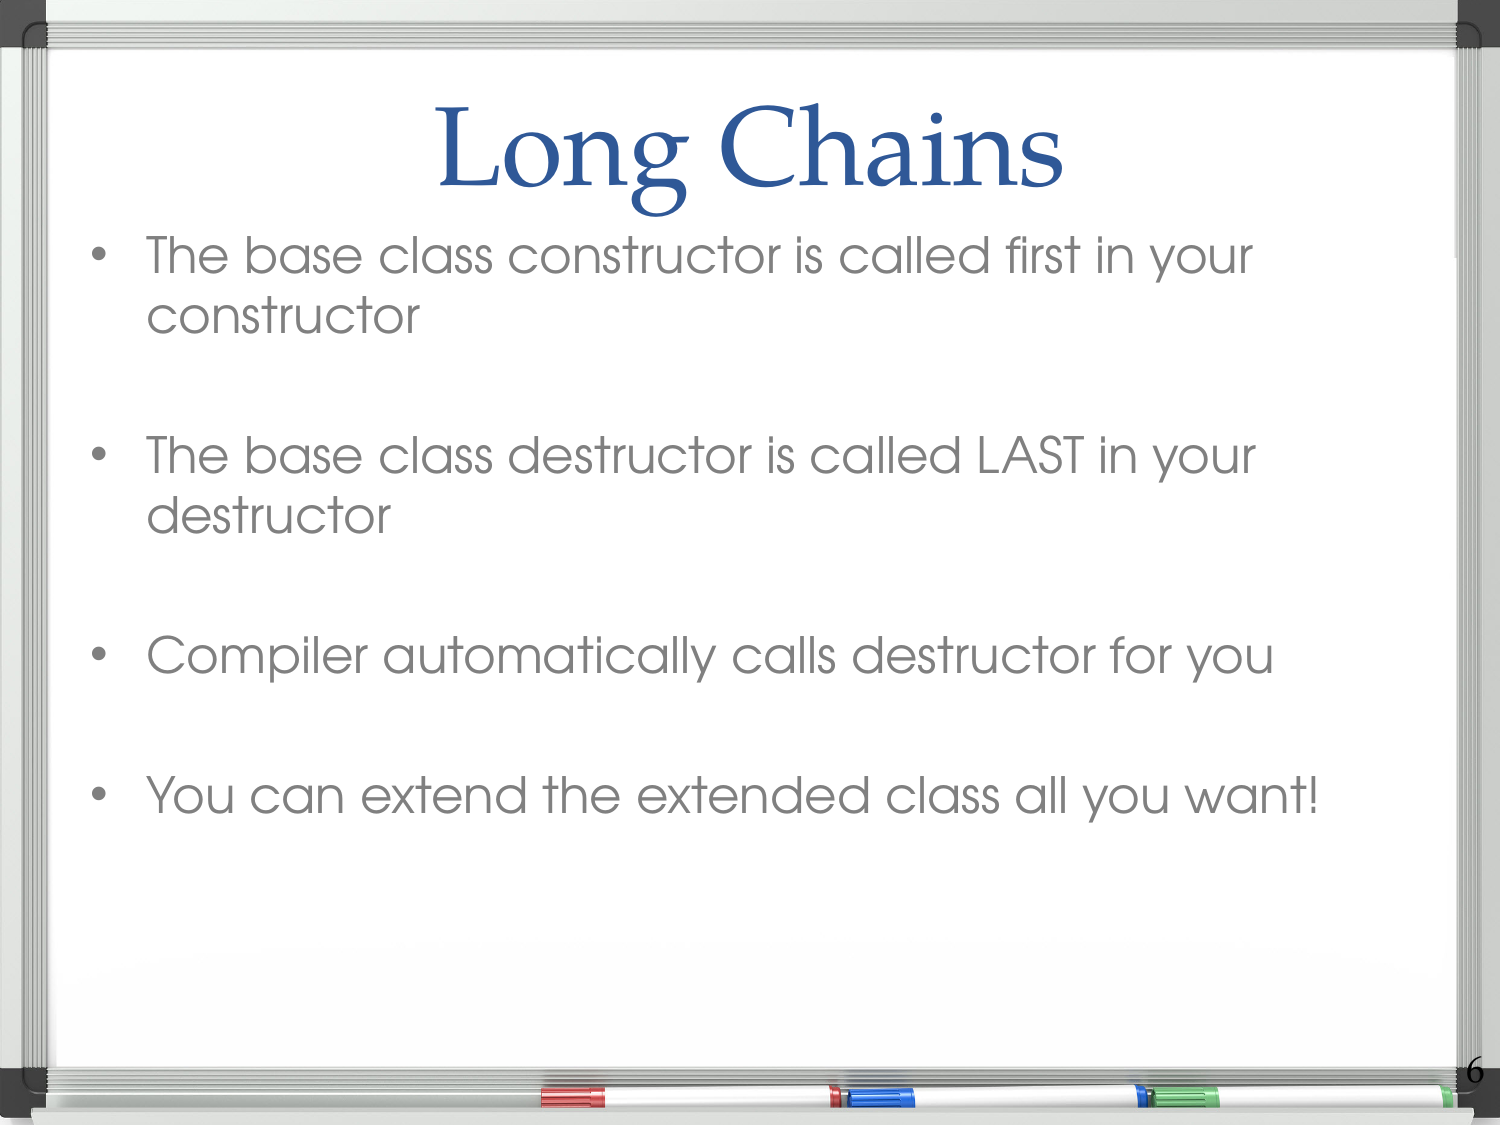

# Long Chains
The base class constructor is called first in your constructor

The base class destructor is called LAST in your destructor

Compiler automatically calls destructor for you

You can extend the extended class all you want!

6